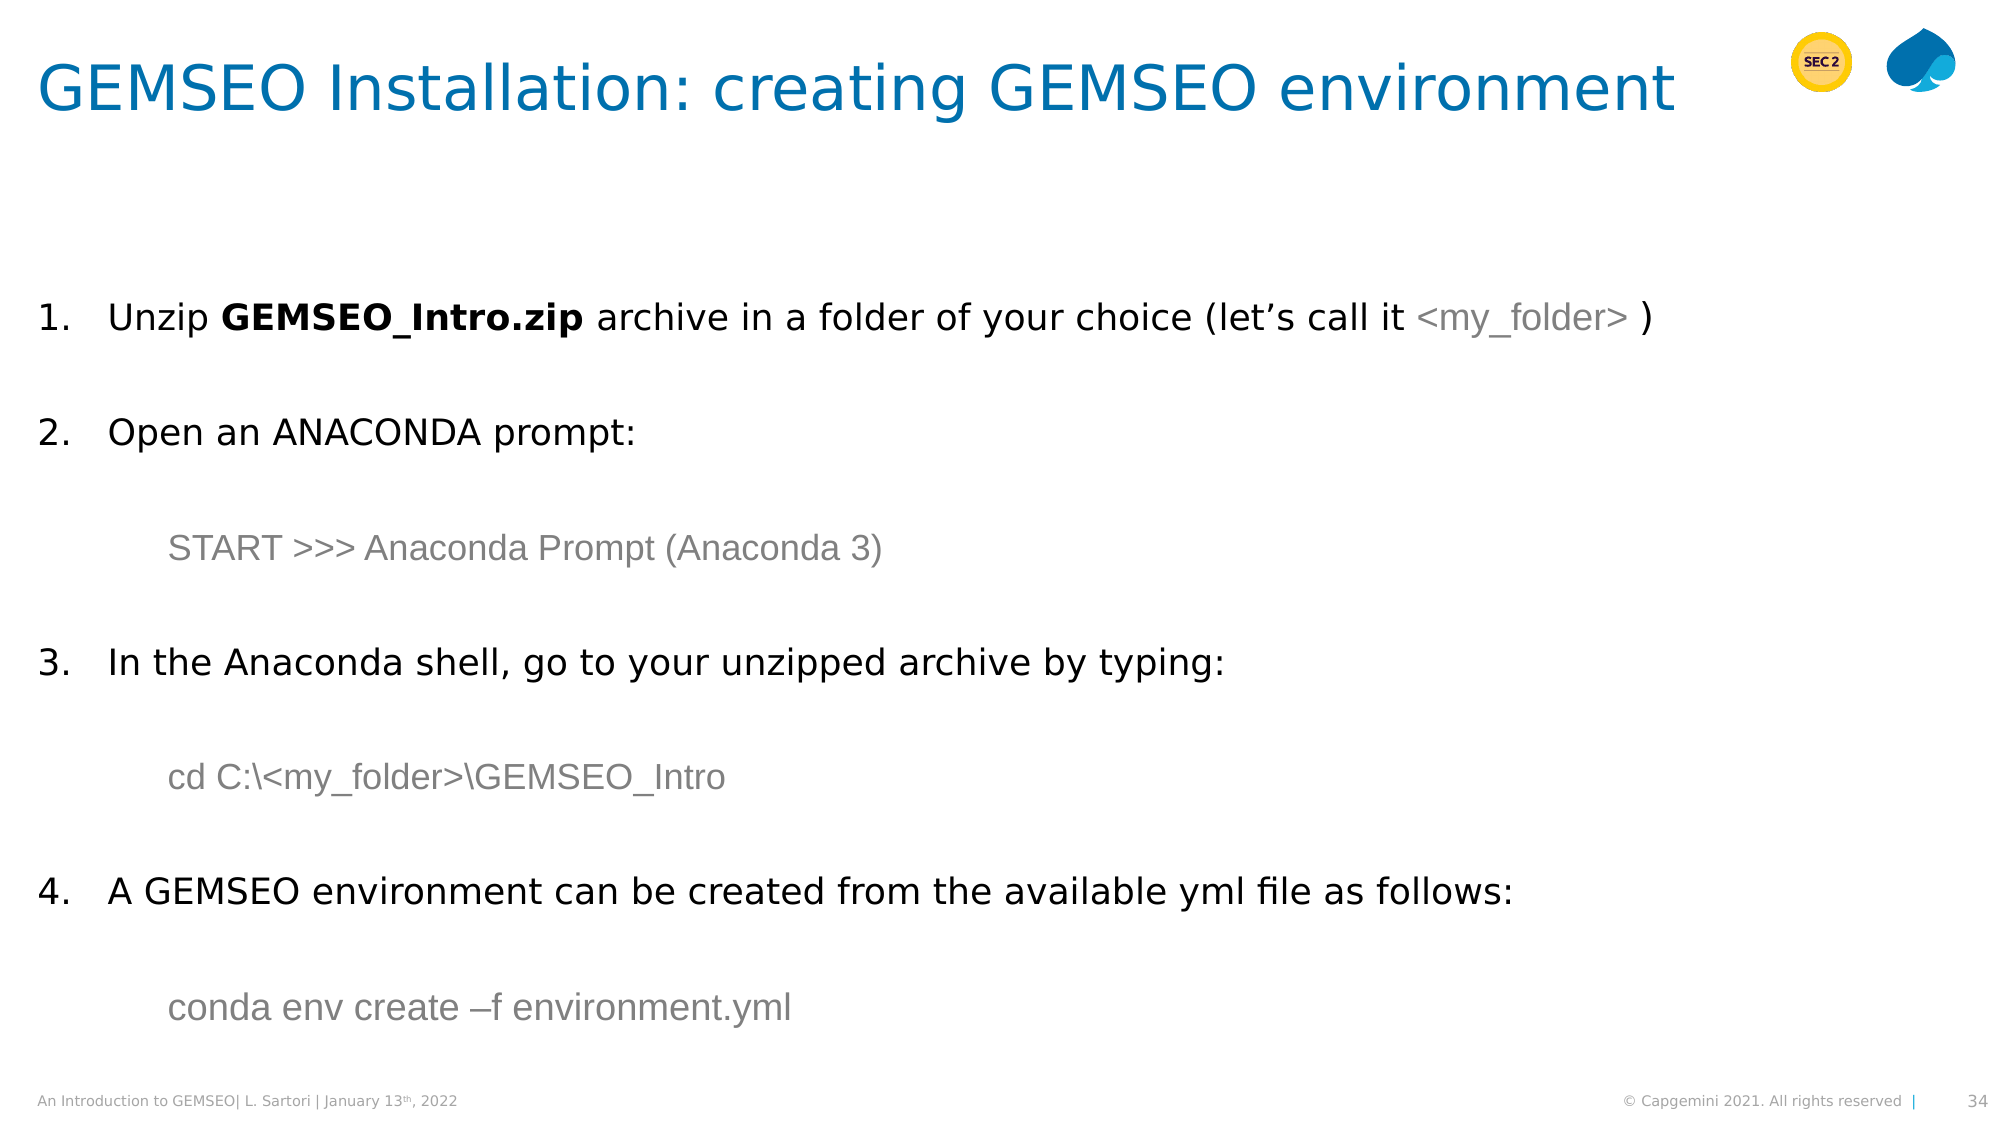

# GEMSEO Installation: creating GEMSEO environment
Unzip GEMSEO_Intro.zip archive in a folder of your choice (let’s call it <my_folder> )

Open an ANACONDA prompt:

			START >>> Anaconda Prompt (Anaconda 3)

In the Anaconda shell, go to your unzipped archive by typing:

			cd C:\<my_folder>\GEMSEO_Intro

A GEMSEO environment can be created from the available yml file as follows:

			conda env create –f environment.yml